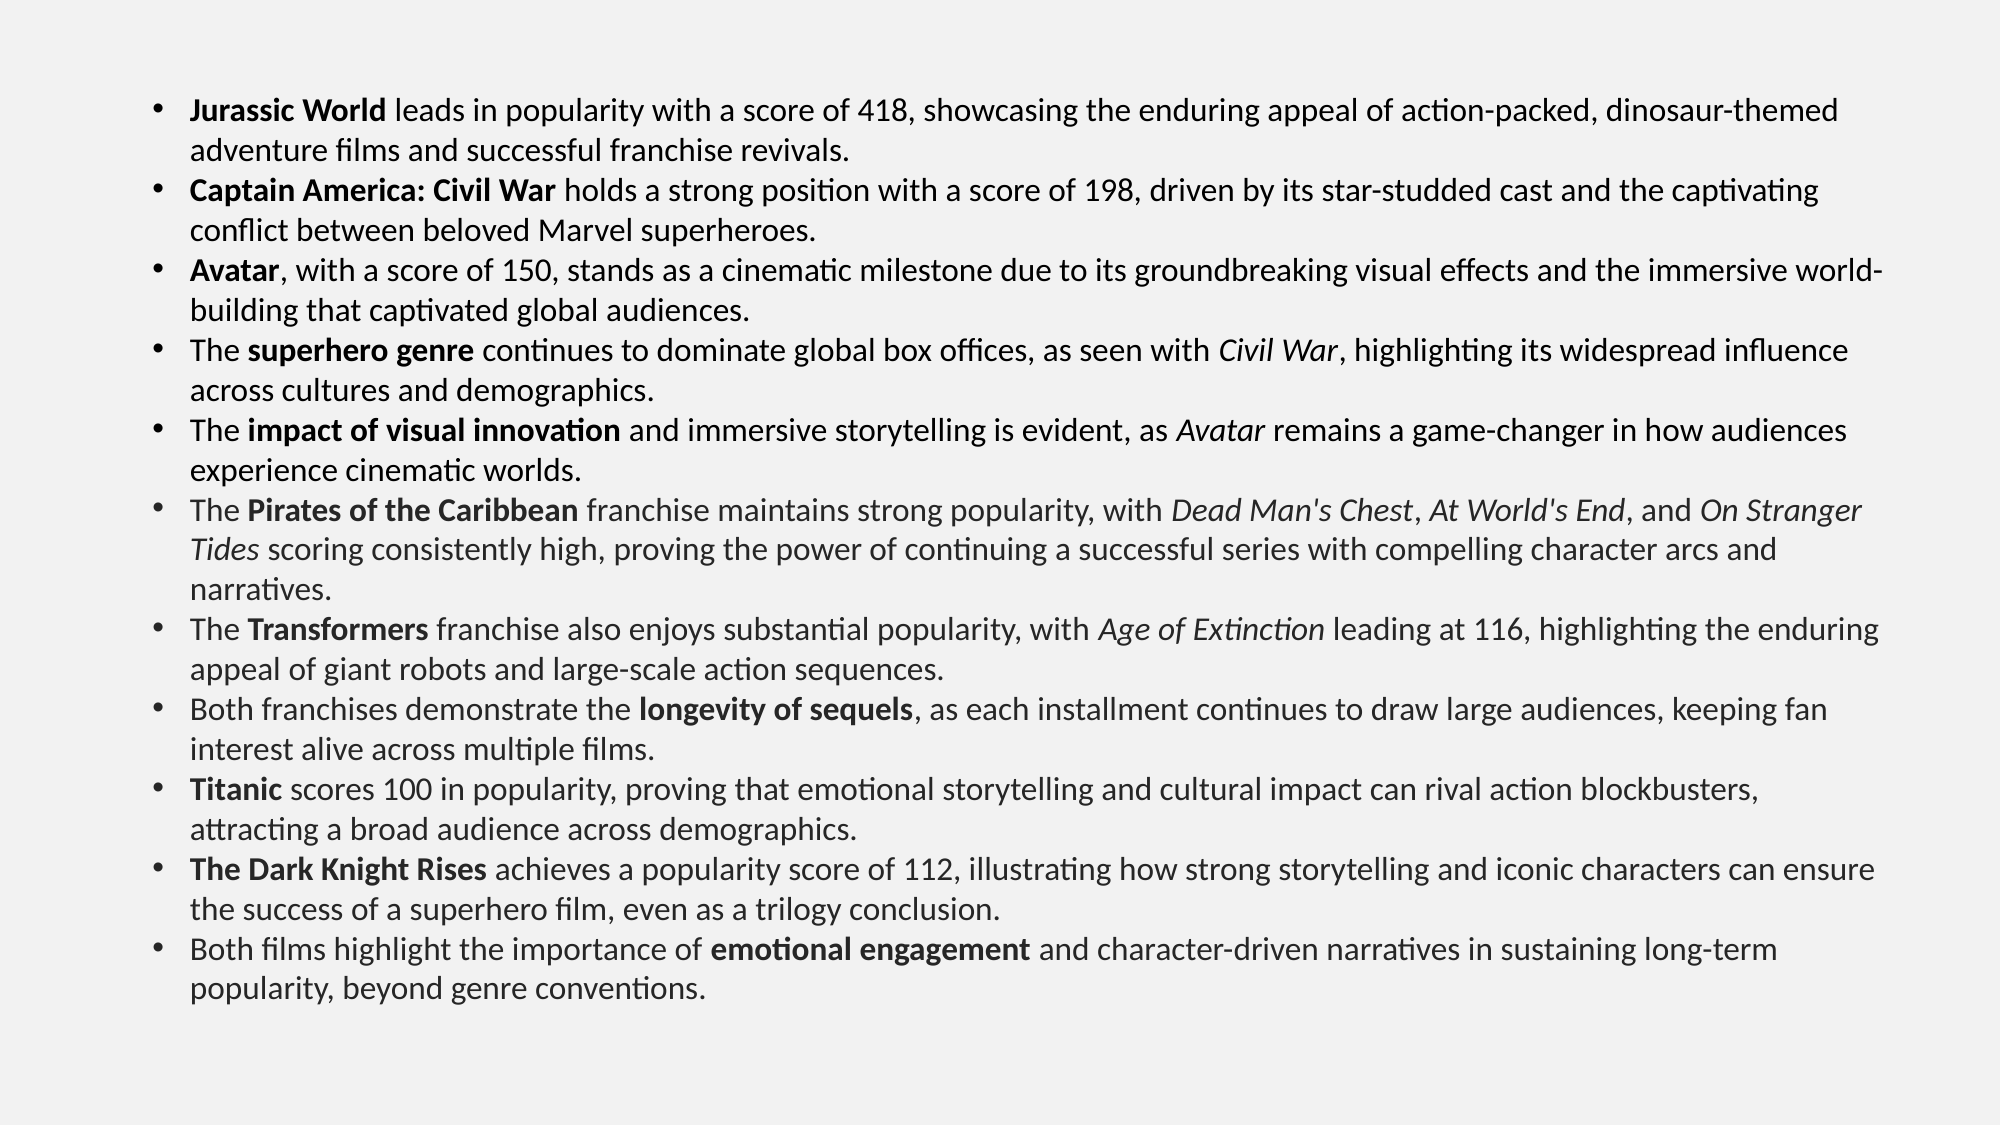

Jurassic World leads in popularity with a score of 418, showcasing the enduring appeal of action-packed, dinosaur-themed adventure films and successful franchise revivals.
Captain America: Civil War holds a strong position with a score of 198, driven by its star-studded cast and the captivating conflict between beloved Marvel superheroes.
Avatar, with a score of 150, stands as a cinematic milestone due to its groundbreaking visual effects and the immersive world-building that captivated global audiences.
The superhero genre continues to dominate global box offices, as seen with Civil War, highlighting its widespread influence across cultures and demographics.
The impact of visual innovation and immersive storytelling is evident, as Avatar remains a game-changer in how audiences experience cinematic worlds.
The Pirates of the Caribbean franchise maintains strong popularity, with Dead Man's Chest, At World's End, and On Stranger Tides scoring consistently high, proving the power of continuing a successful series with compelling character arcs and narratives.
The Transformers franchise also enjoys substantial popularity, with Age of Extinction leading at 116, highlighting the enduring appeal of giant robots and large-scale action sequences.
Both franchises demonstrate the longevity of sequels, as each installment continues to draw large audiences, keeping fan interest alive across multiple films.
Titanic scores 100 in popularity, proving that emotional storytelling and cultural impact can rival action blockbusters, attracting a broad audience across demographics.
The Dark Knight Rises achieves a popularity score of 112, illustrating how strong storytelling and iconic characters can ensure the success of a superhero film, even as a trilogy conclusion.
Both films highlight the importance of emotional engagement and character-driven narratives in sustaining long-term popularity, beyond genre conventions.